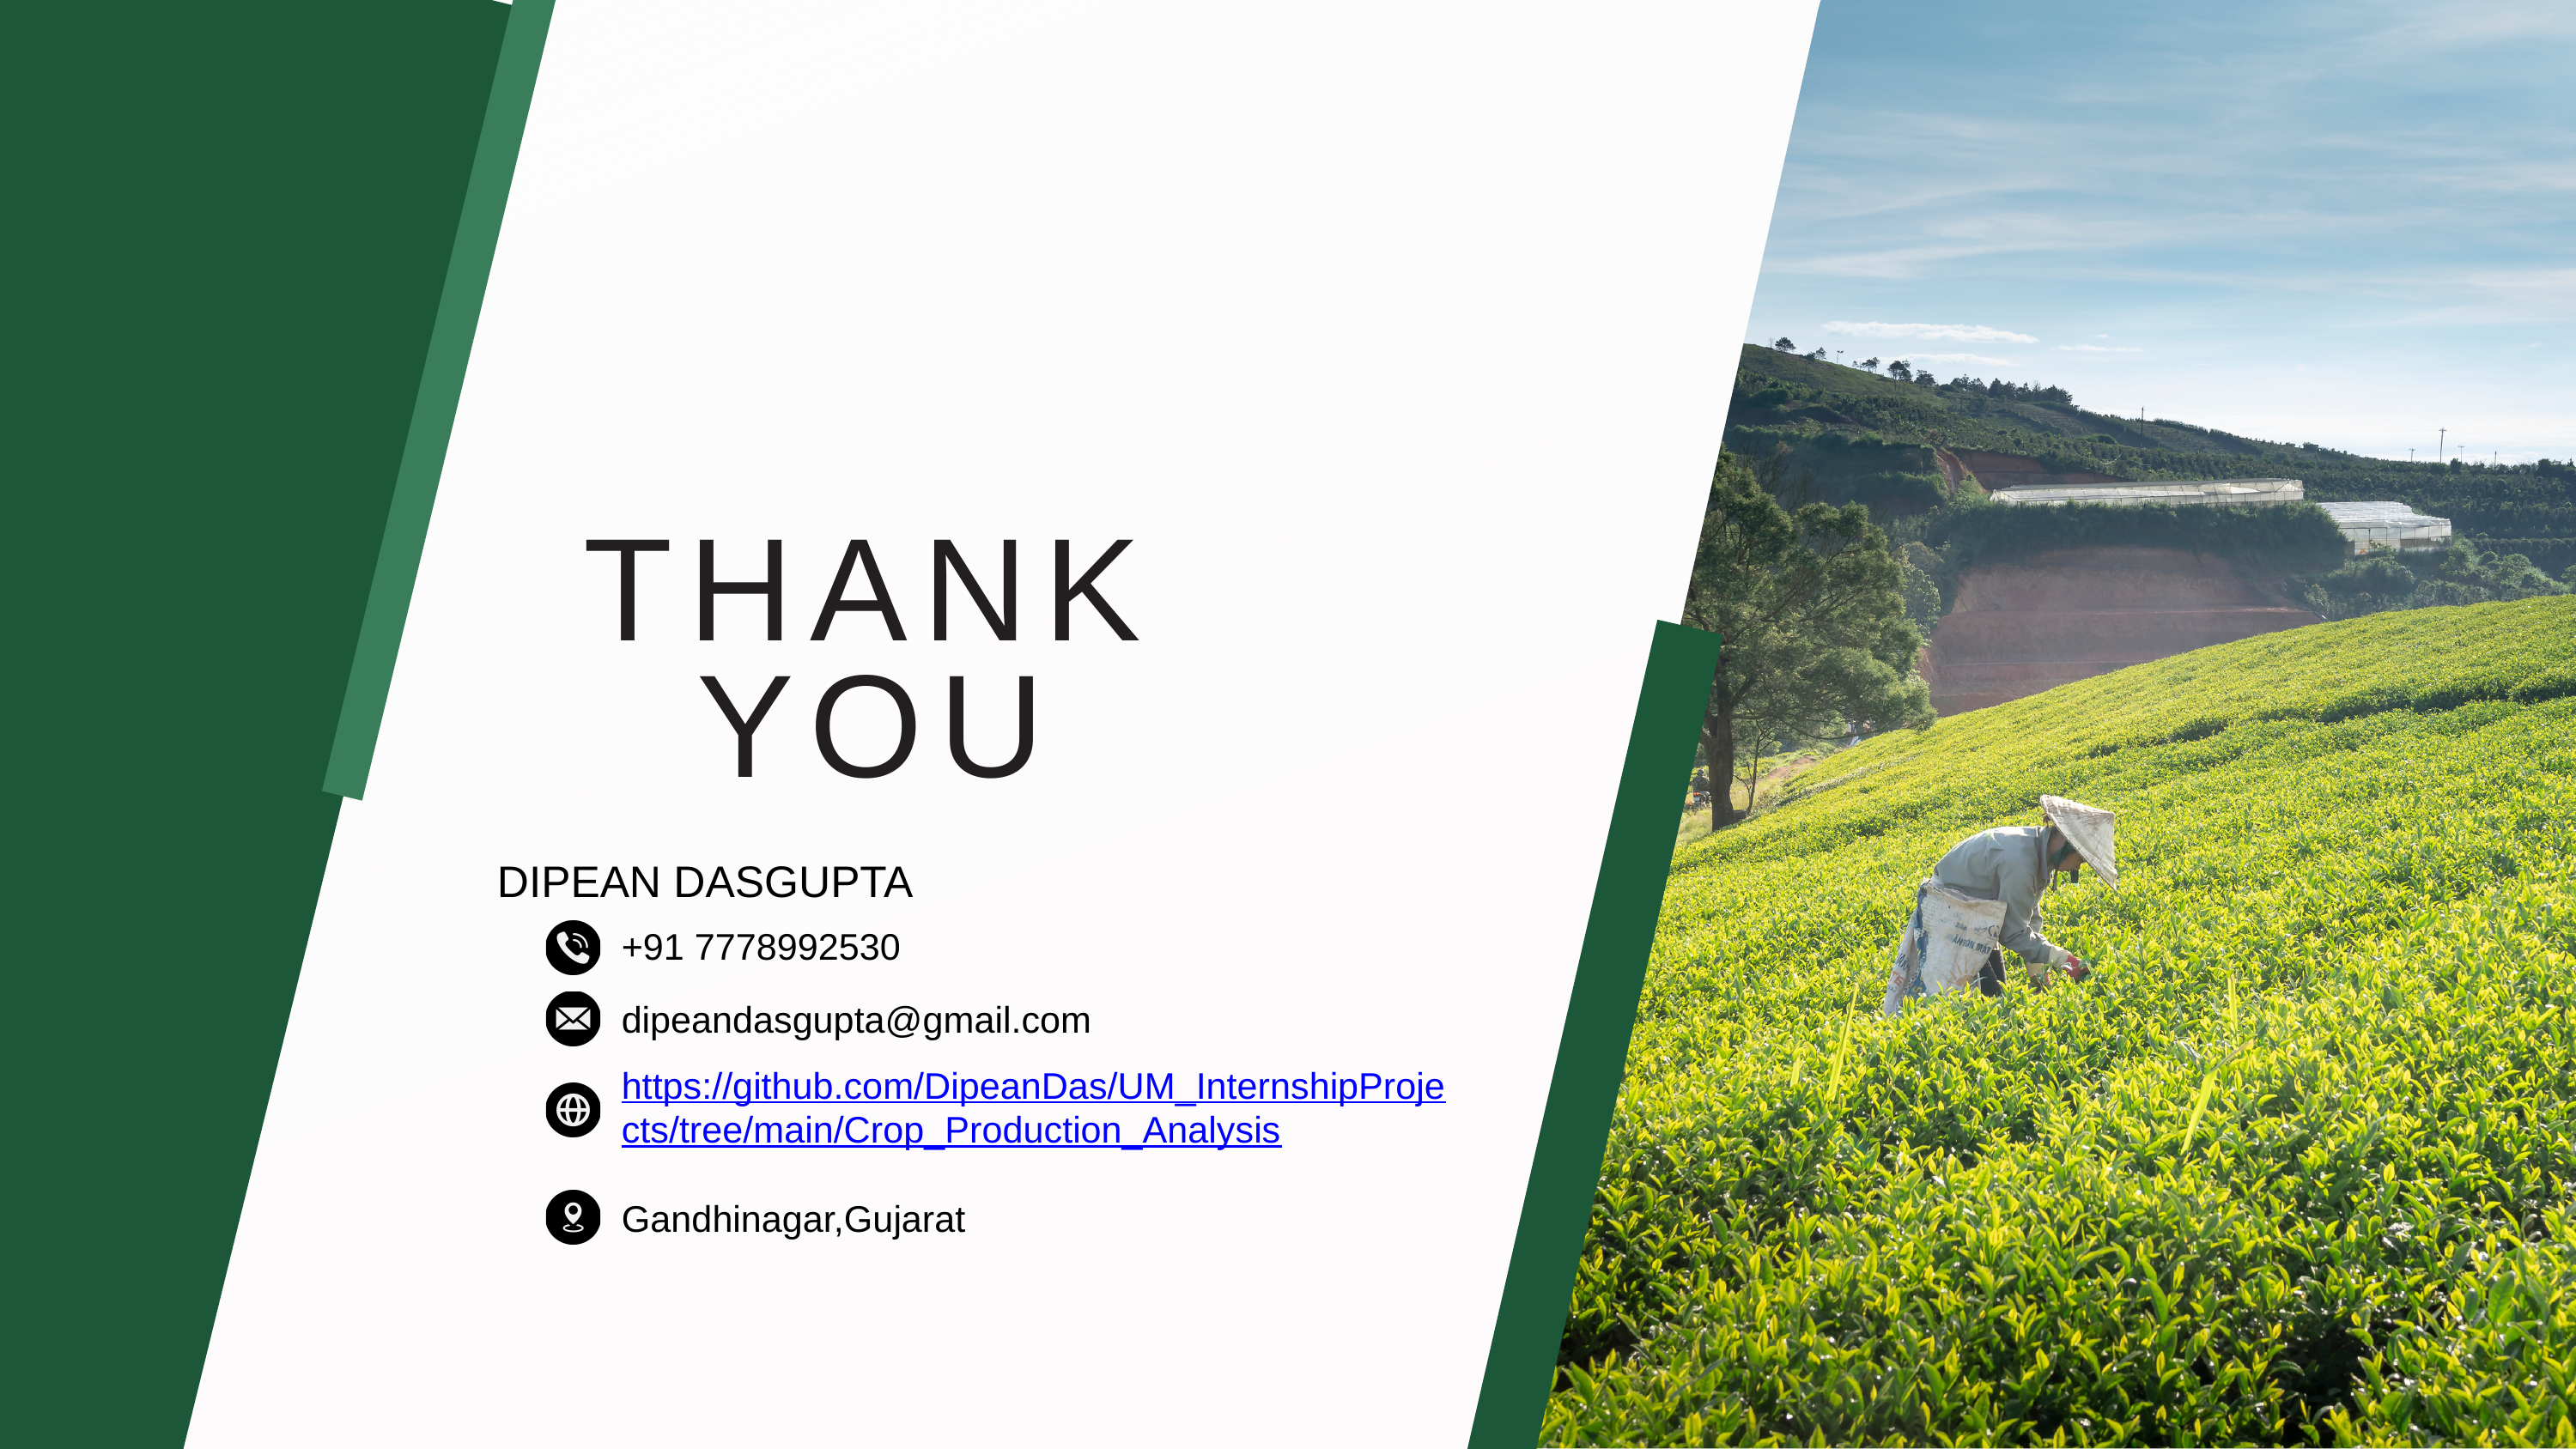

THANK YOU

DIPEAN DASGUPTA
+91 7778992530

dipeandasgupta@gmail.com

https://github.com/DipeanDas/UM_InternshipProjects/tree/main/Crop_Production_Analysis

Gandhinagar,Gujarat